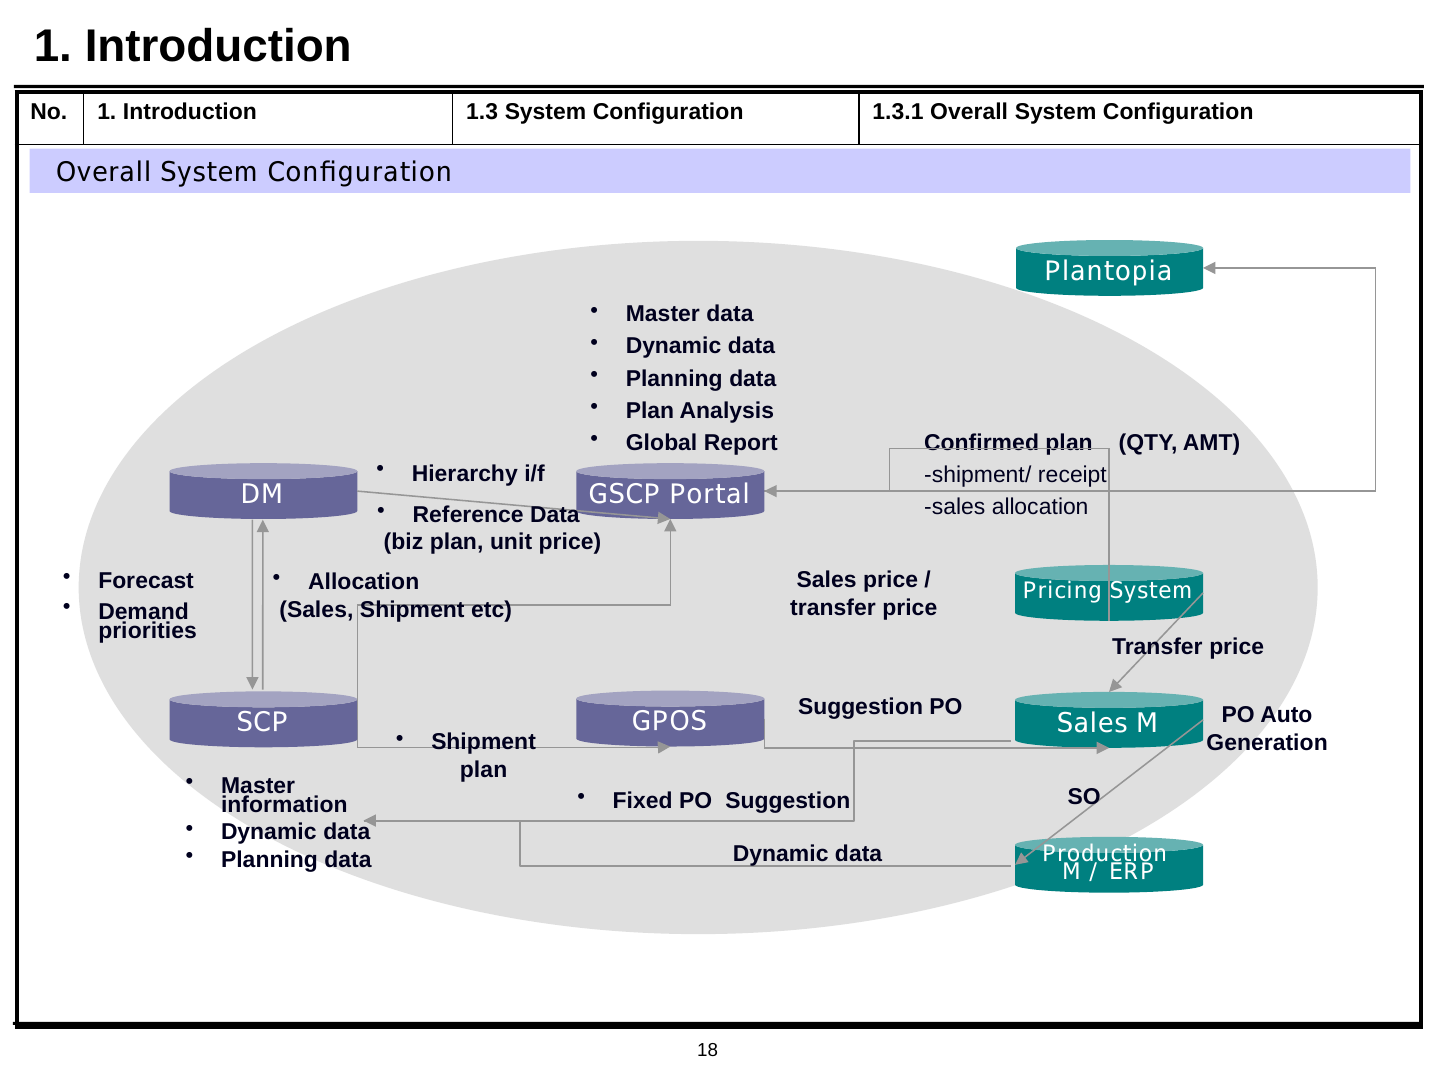

# 1. Introduction
| No. | 1. Introduction | 1.3 System Configuration | 1.3.1 Overall System Configuration |
| --- | --- | --- | --- |
|  |  |  |  |
Overall System Configuration
Plantopia

Master data
Dynamic data
Planning data
Plan Analysis
Global Report
Confirmed plan    (QTY, AMT)
-shipment/ receipt
-sales allocation
Hierarchy i/f
DM
GSCP Portal
Reference Data
 (biz plan, unit price)

Sales price / transfer price
Allocation
 (Sales, Shipment etc)
Pricing System
Forecast
Demand priorities
Transfer price
Suggestion PO
GPOS
SCP
Sales M
PO Auto Generation
Shipment plan

Master information
Dynamic data
Planning data
SO
Fixed PO  Suggestion

Dynamic data
Production
M / ERP
18